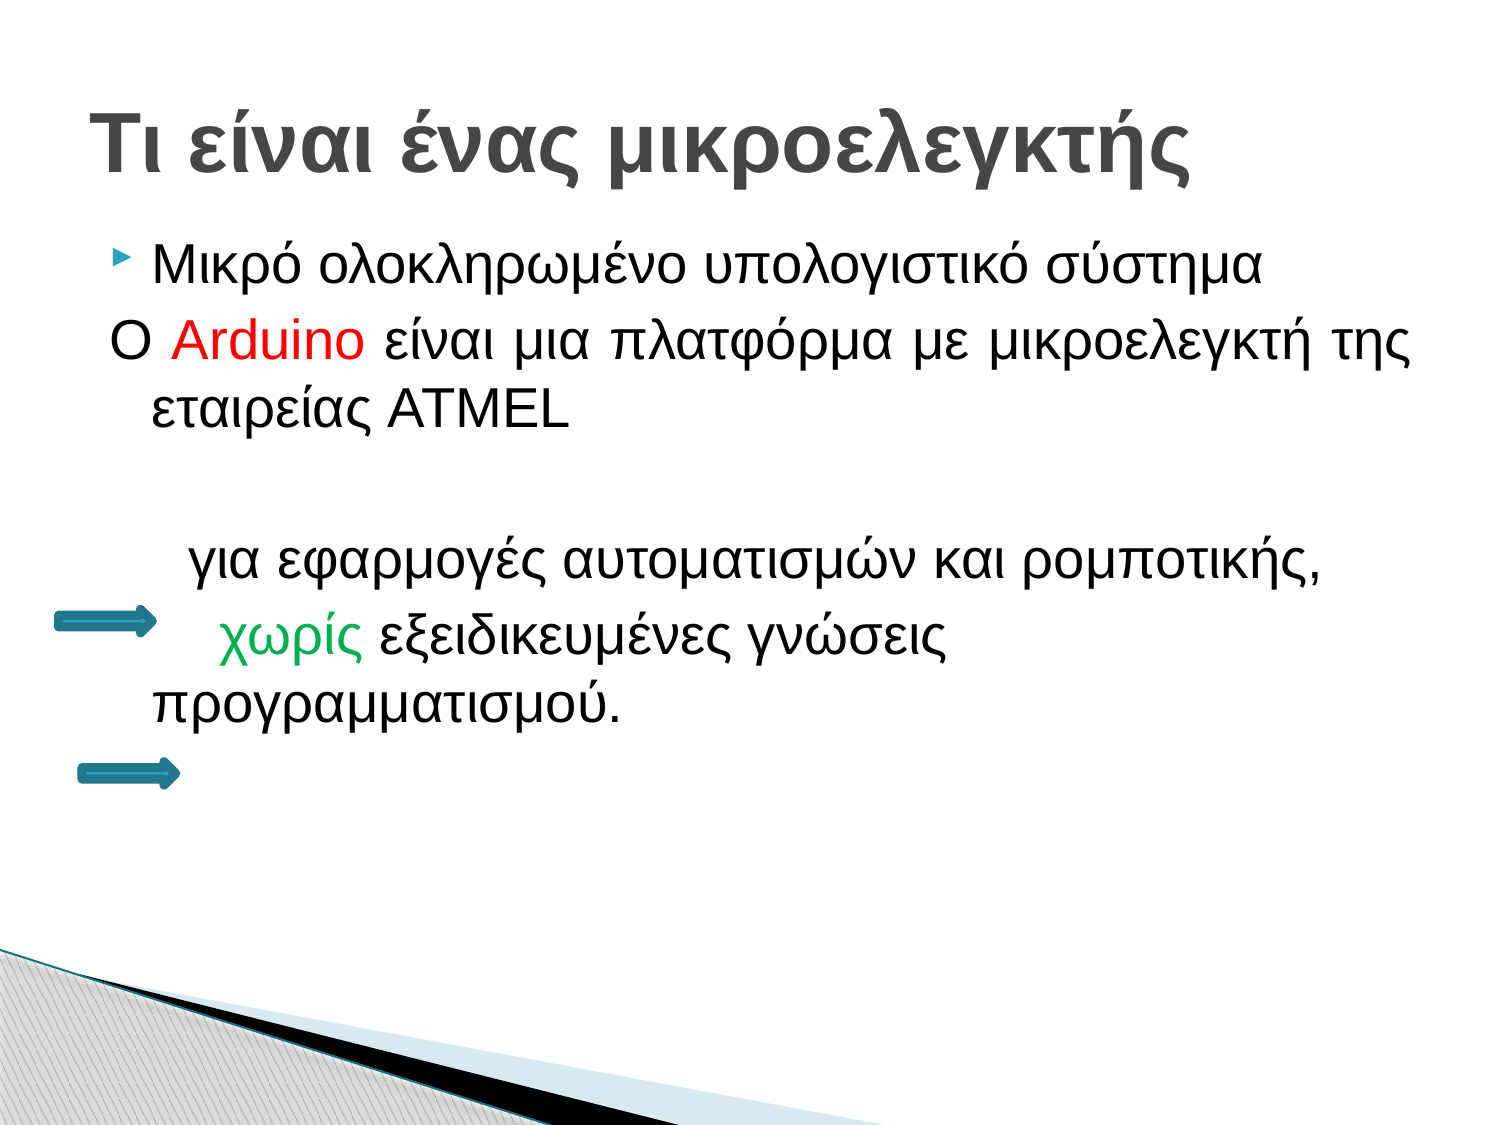

# Τι είναι ένας μικροελεγκτής
Μικρό ολοκληρωμένο υπολογιστικό σύστημα
Ο Arduino είναι μια πλατφόρμα με μικροελεγκτή της εταιρείας ATMEL

     για εφαρμογές αυτοματισμών και ρομποτικής,
       χωρίς εξειδικευμένες γνώσεις προγραμματισμού.